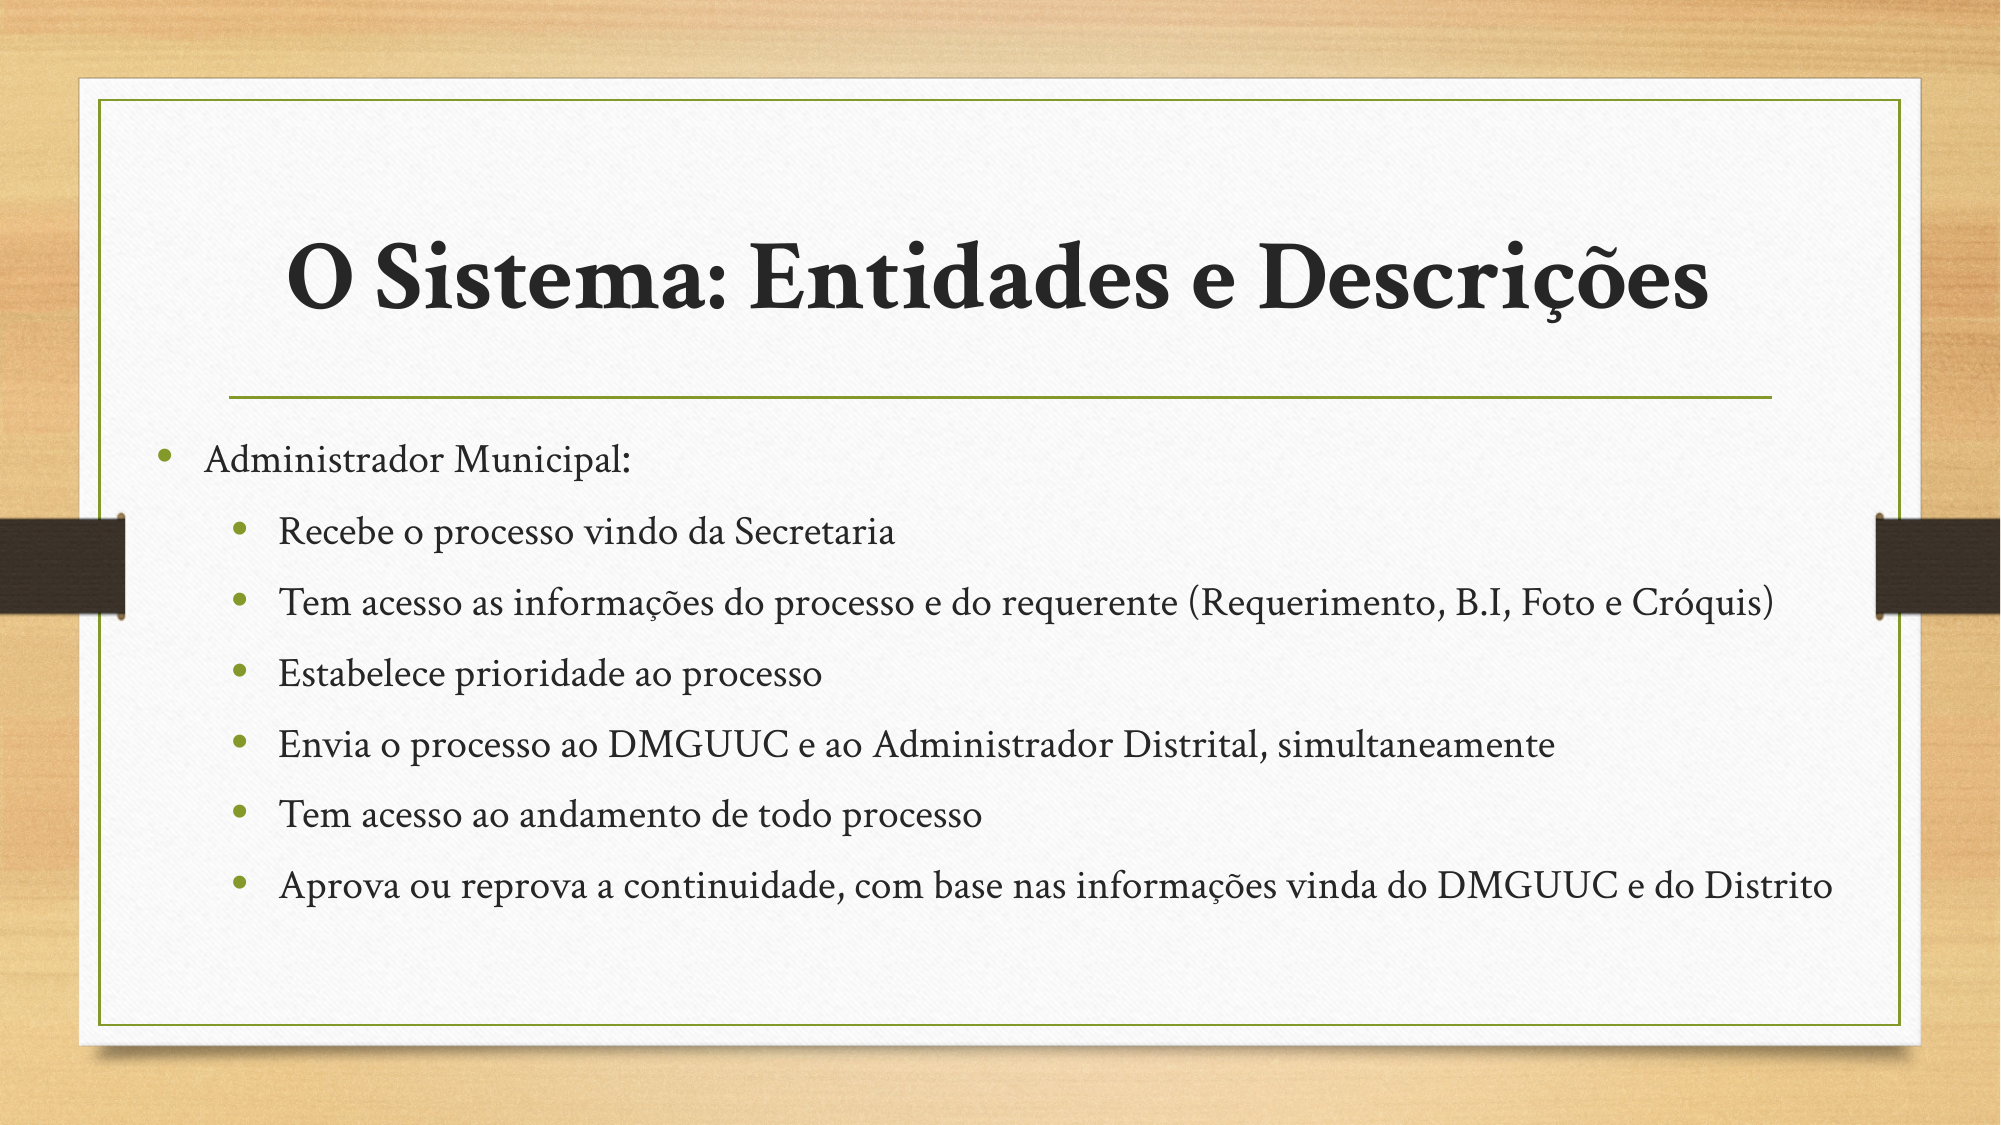

# O Sistema: Entidades e Descrições
Administrador Municipal:
Recebe o processo vindo da Secretaria
Tem acesso as informações do processo e do requerente (Requerimento, B.I, Foto e Cróquis)
Estabelece prioridade ao processo
Envia o processo ao DMGUUC e ao Administrador Distrital, simultaneamente
Tem acesso ao andamento de todo processo
Aprova ou reprova a continuidade, com base nas informações vinda do DMGUUC e do Distrito